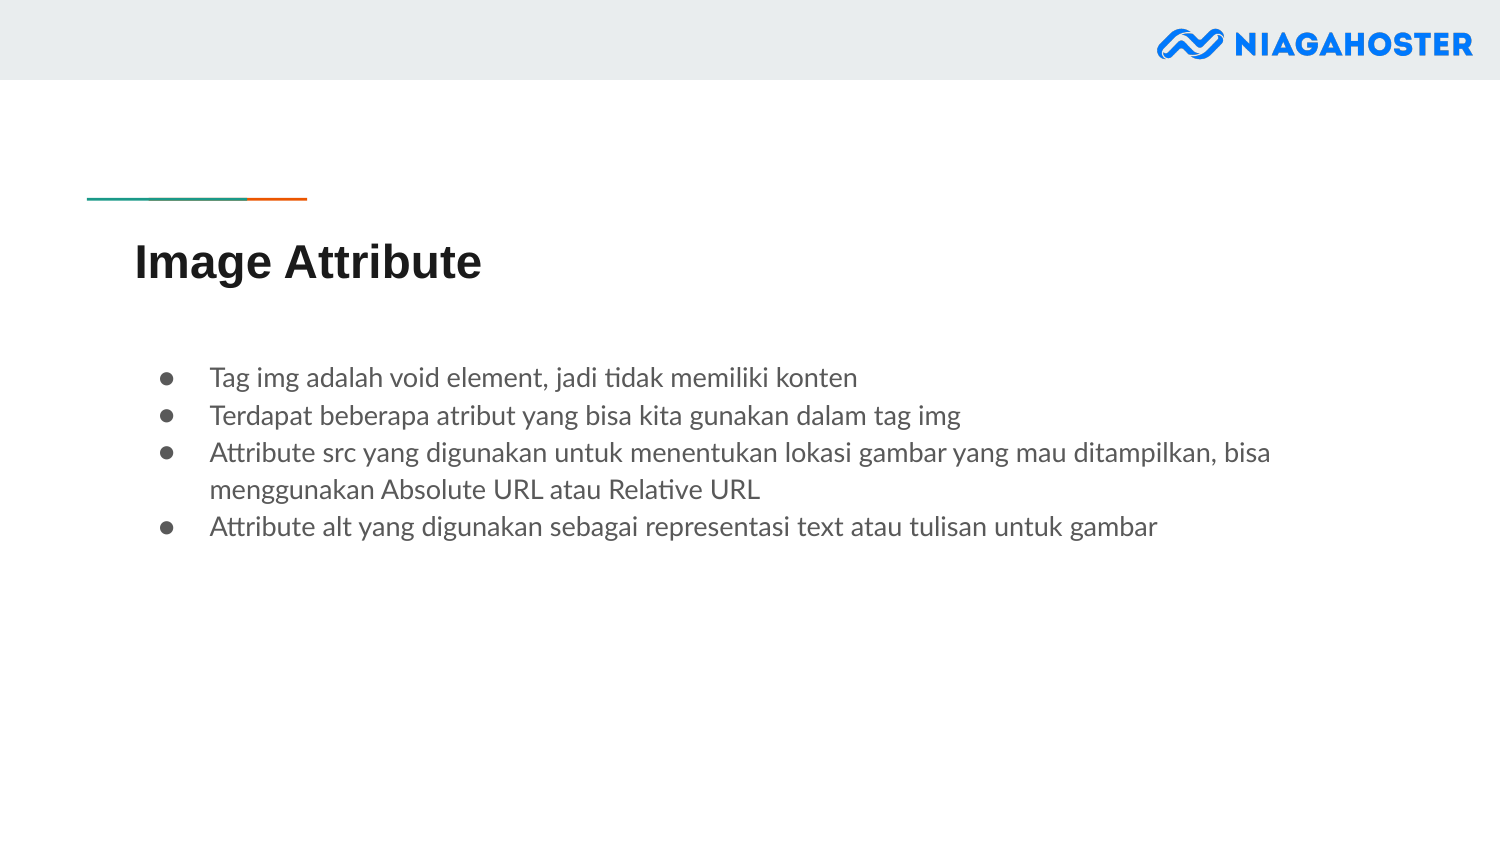

# Image Attribute
Tag img adalah void element, jadi tidak memiliki konten
Terdapat beberapa atribut yang bisa kita gunakan dalam tag img
Attribute src yang digunakan untuk menentukan lokasi gambar yang mau ditampilkan, bisa menggunakan Absolute URL atau Relative URL
Attribute alt yang digunakan sebagai representasi text atau tulisan untuk gambar